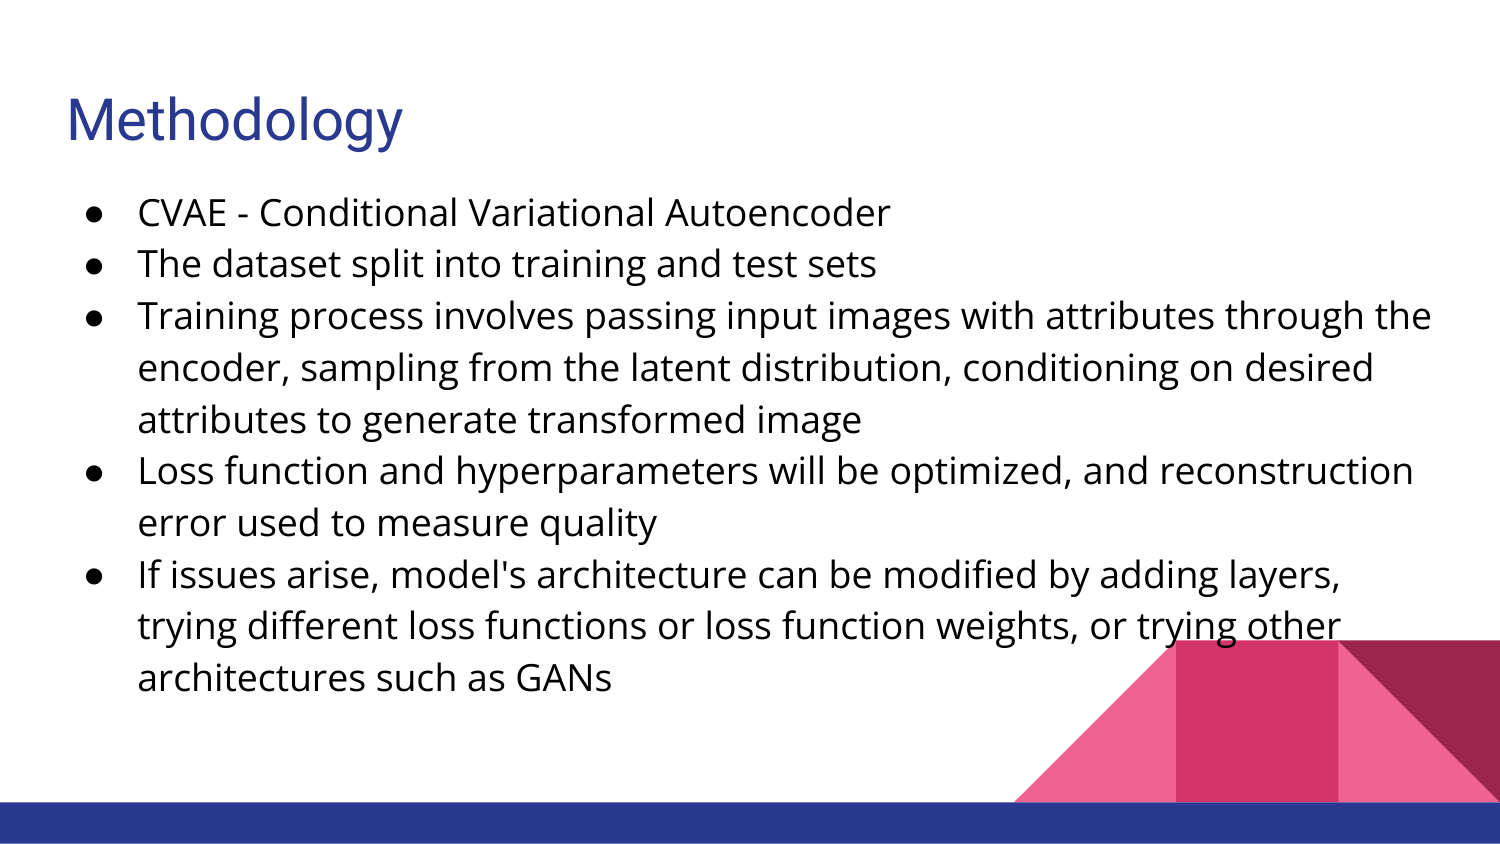

# Methodology
CVAE - Conditional Variational Autoencoder
The dataset split into training and test sets
Training process involves passing input images with attributes through the encoder, sampling from the latent distribution, conditioning on desired attributes to generate transformed image
Loss function and hyperparameters will be optimized, and reconstruction error used to measure quality
If issues arise, model's architecture can be modified by adding layers, trying different loss functions or loss function weights, or trying other architectures such as GANs